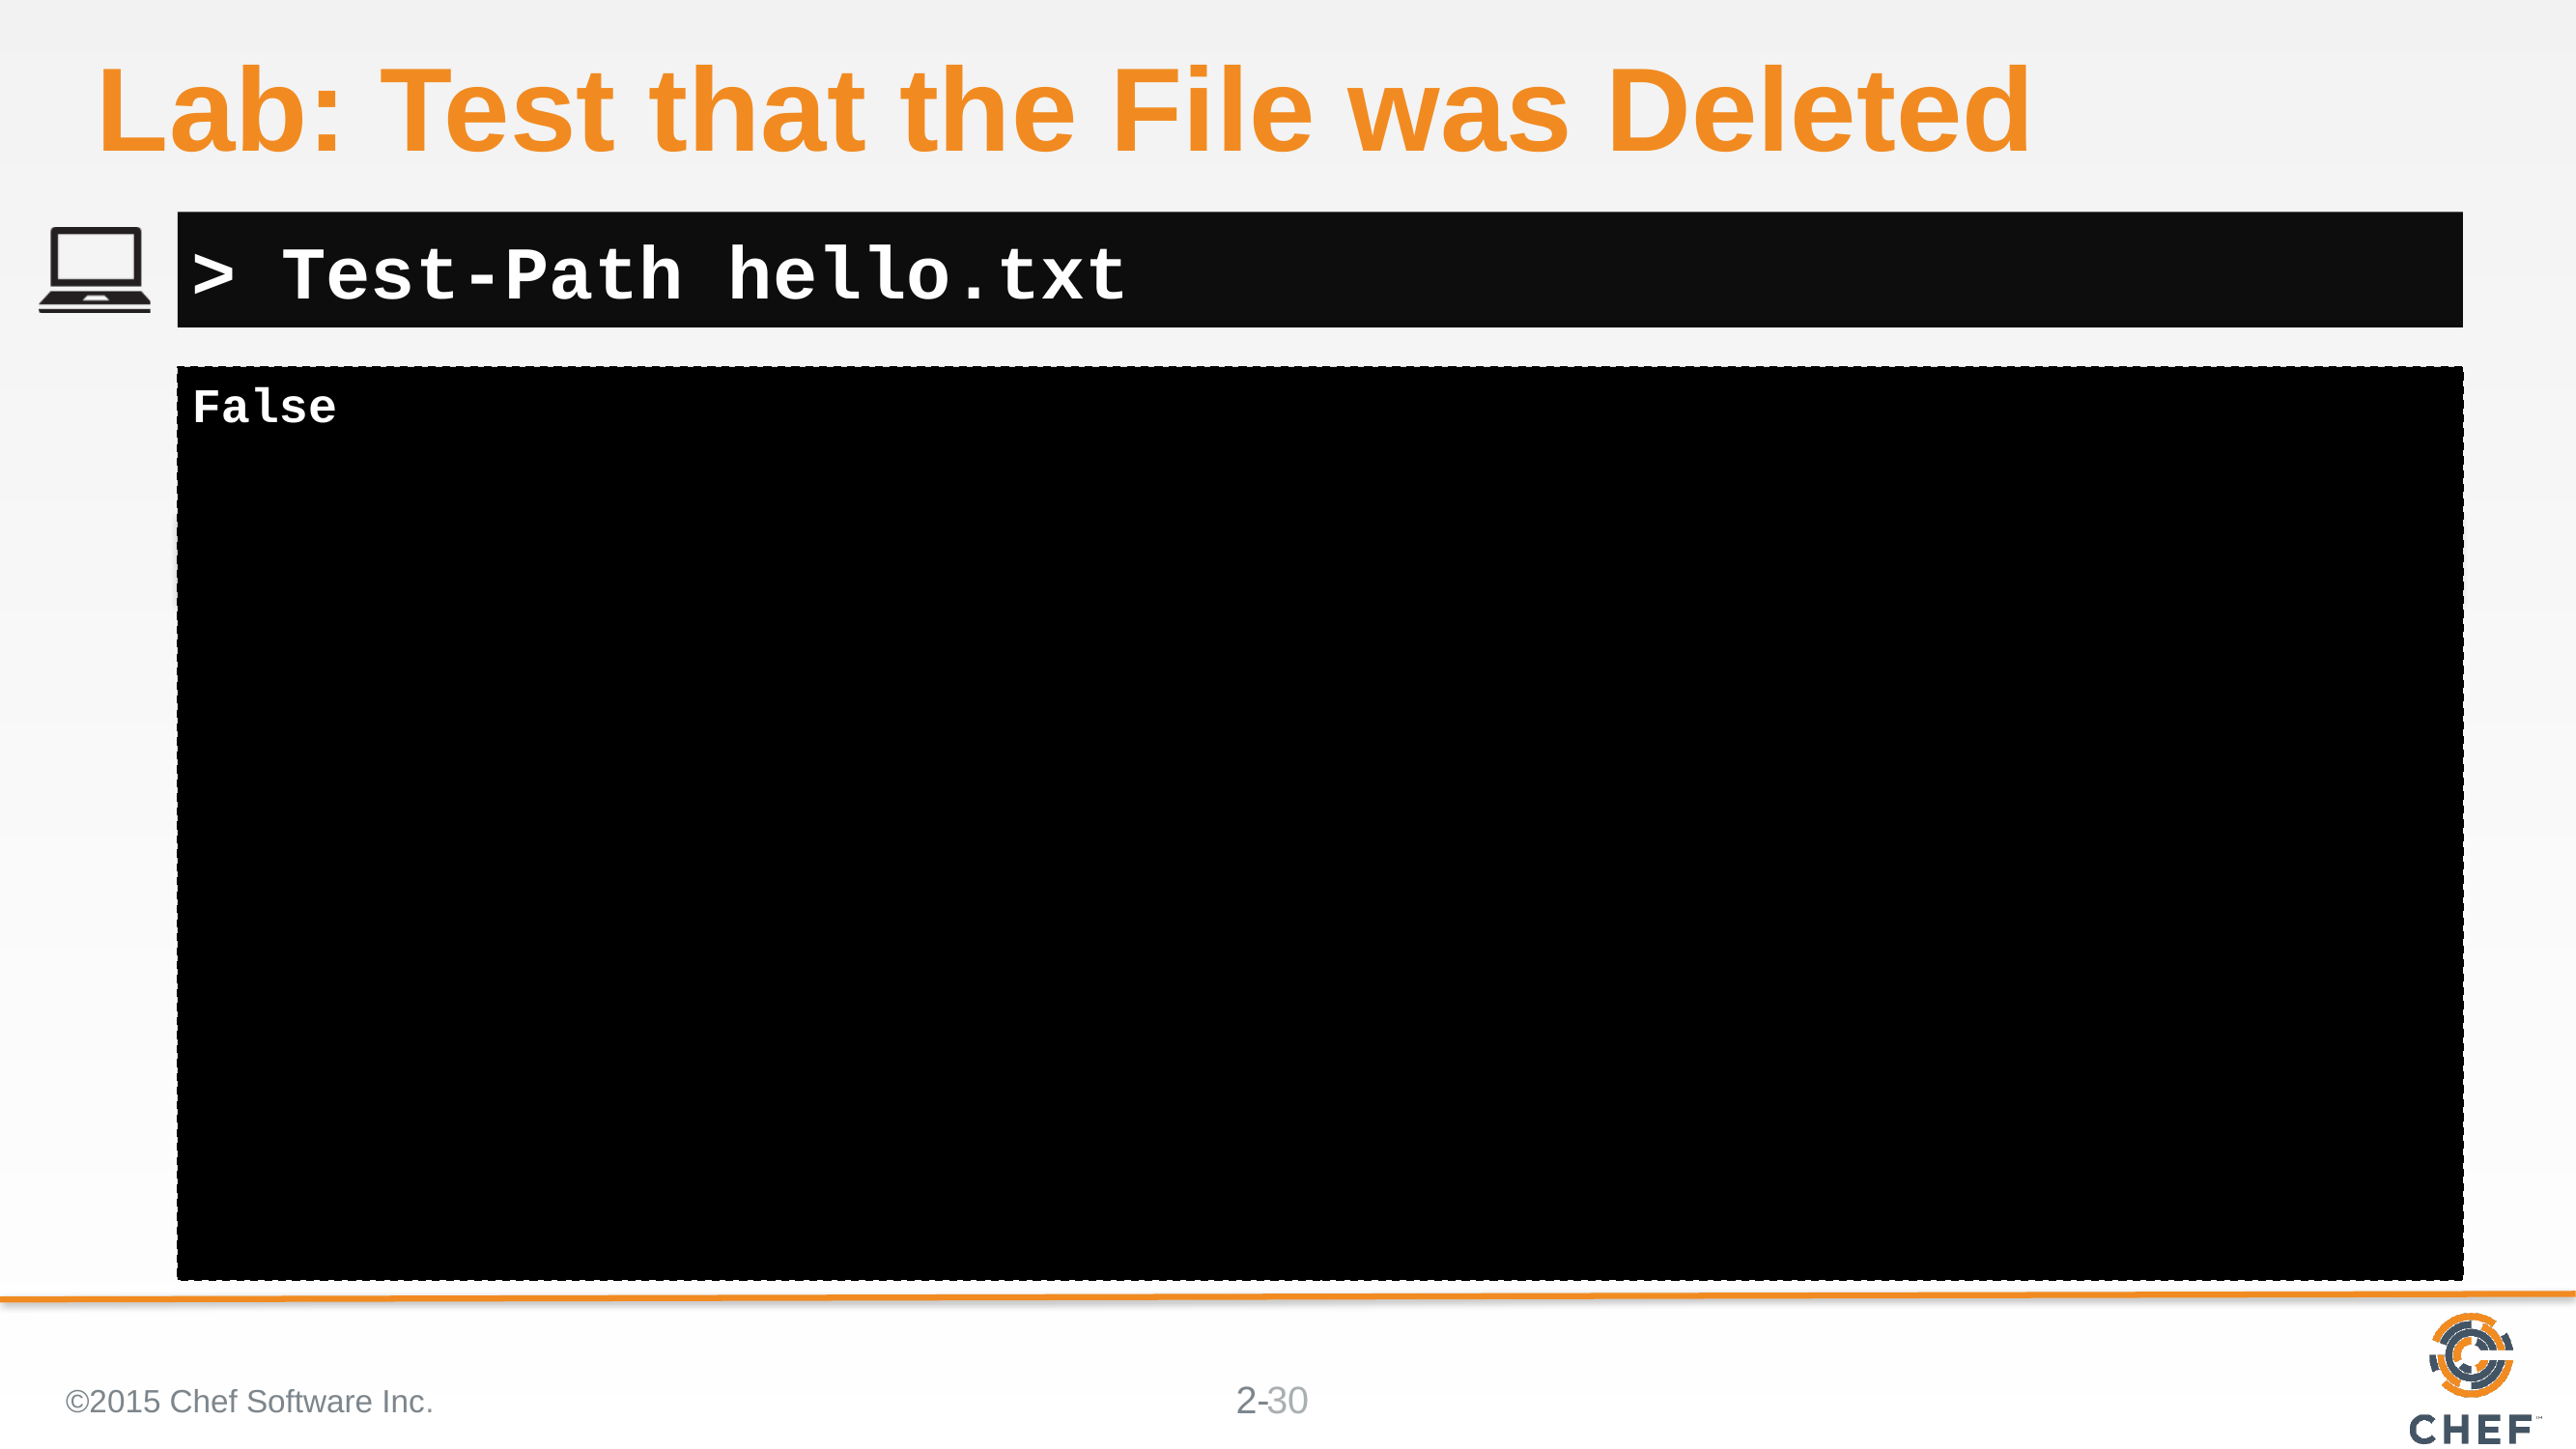

# Lab: Test that the File was Deleted
> Test-Path hello.txt
False
©2015 Chef Software Inc.
30